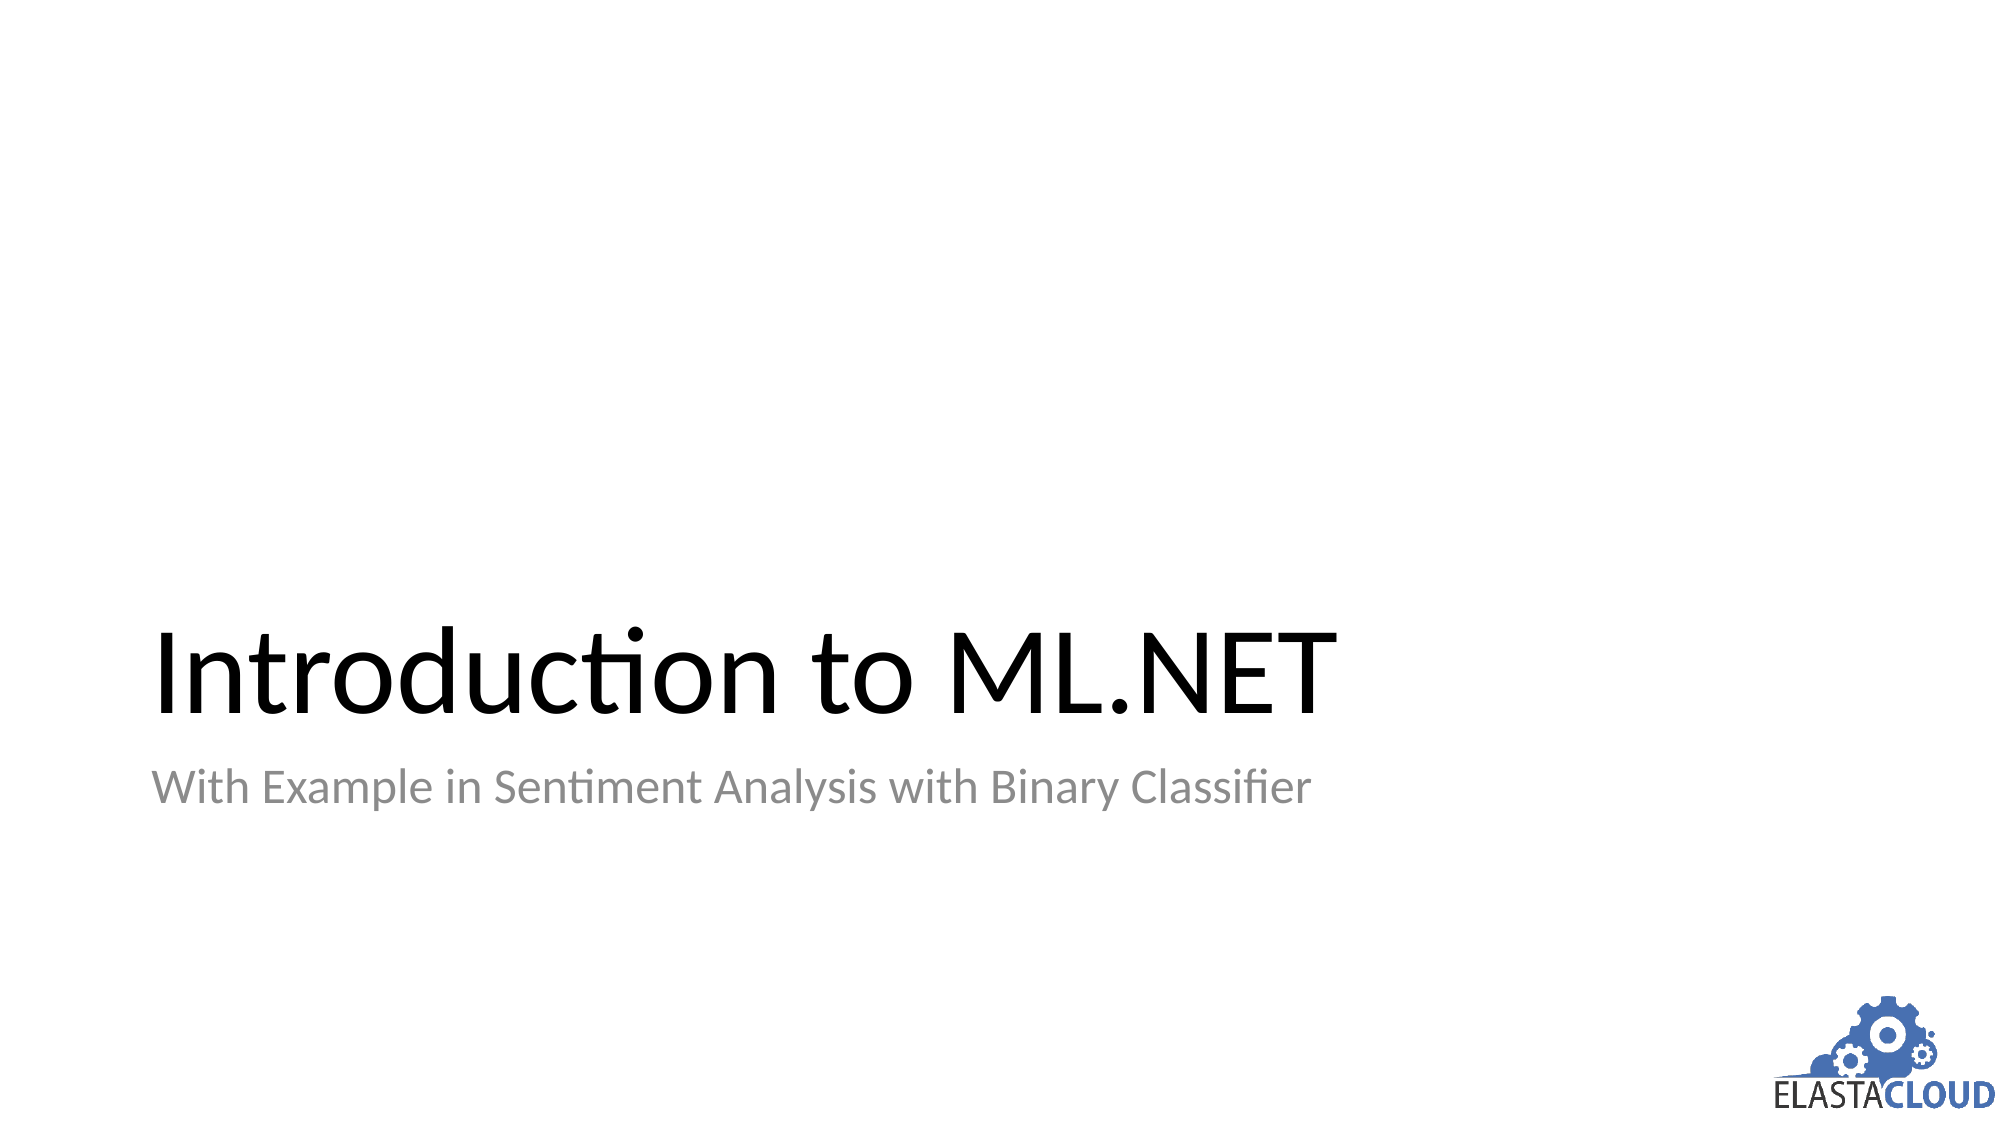

# Introduction to ML.NET
With Example in Sentiment Analysis with Binary Classifier